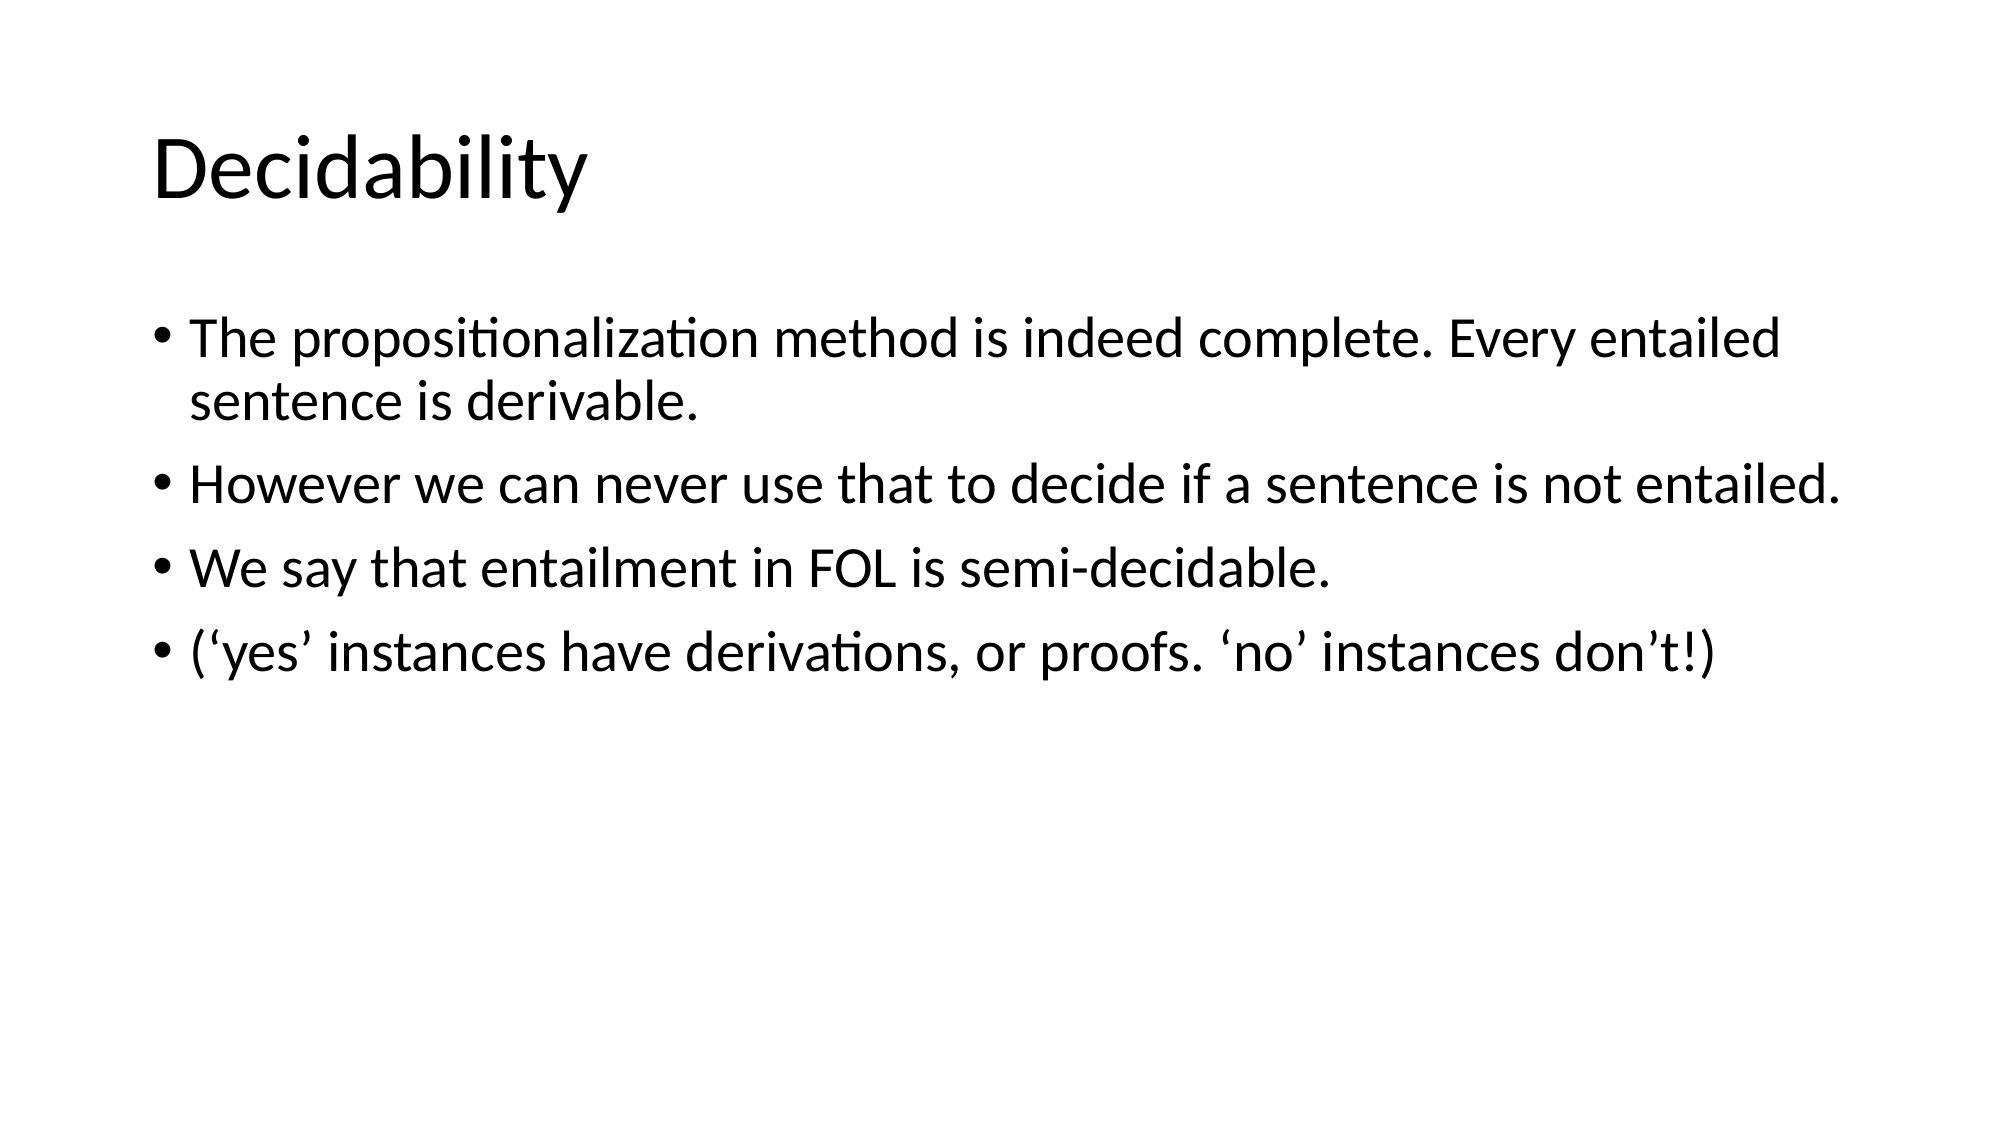

# Decidability
The propositionalization method is indeed complete. Every entailed sentence is derivable.
However we can never use that to decide if a sentence is not entailed.
We say that entailment in FOL is semi-decidable.
(‘yes’ instances have derivations, or proofs. ‘no’ instances don’t!)